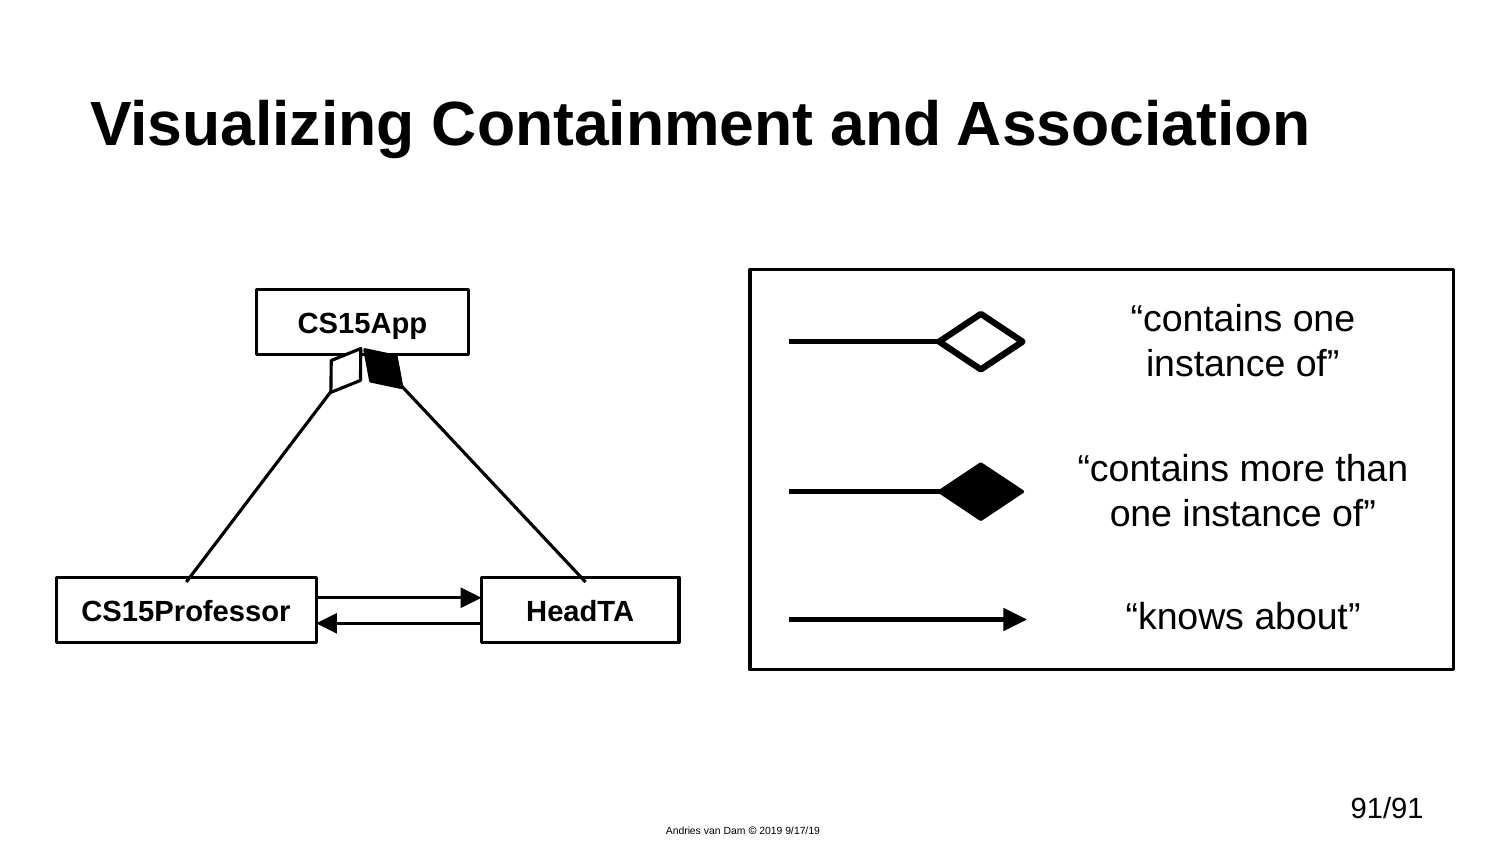

# Visualizing Containment and Association

“contains one instance of”
CS15App

“contains more than one instance of”

“knows about”
CS15Professor
HeadTA